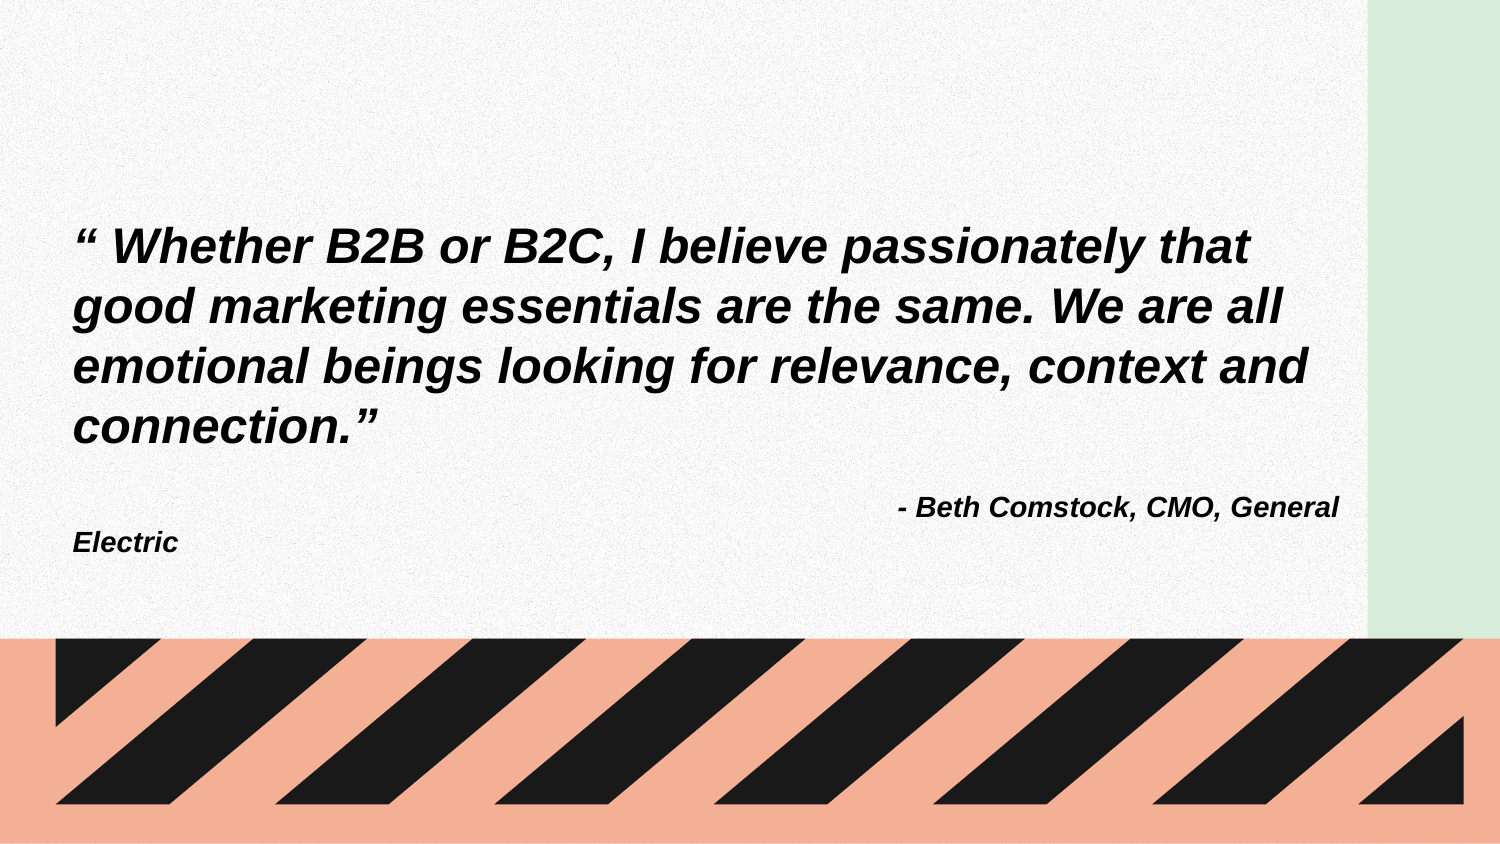

“ Whether B2B or B2C, I believe passionately that good marketing essentials are the same. We are all emotional beings looking for relevance, context and connection.”

                                                                                                    - Beth Comstock, CMO, General Electric